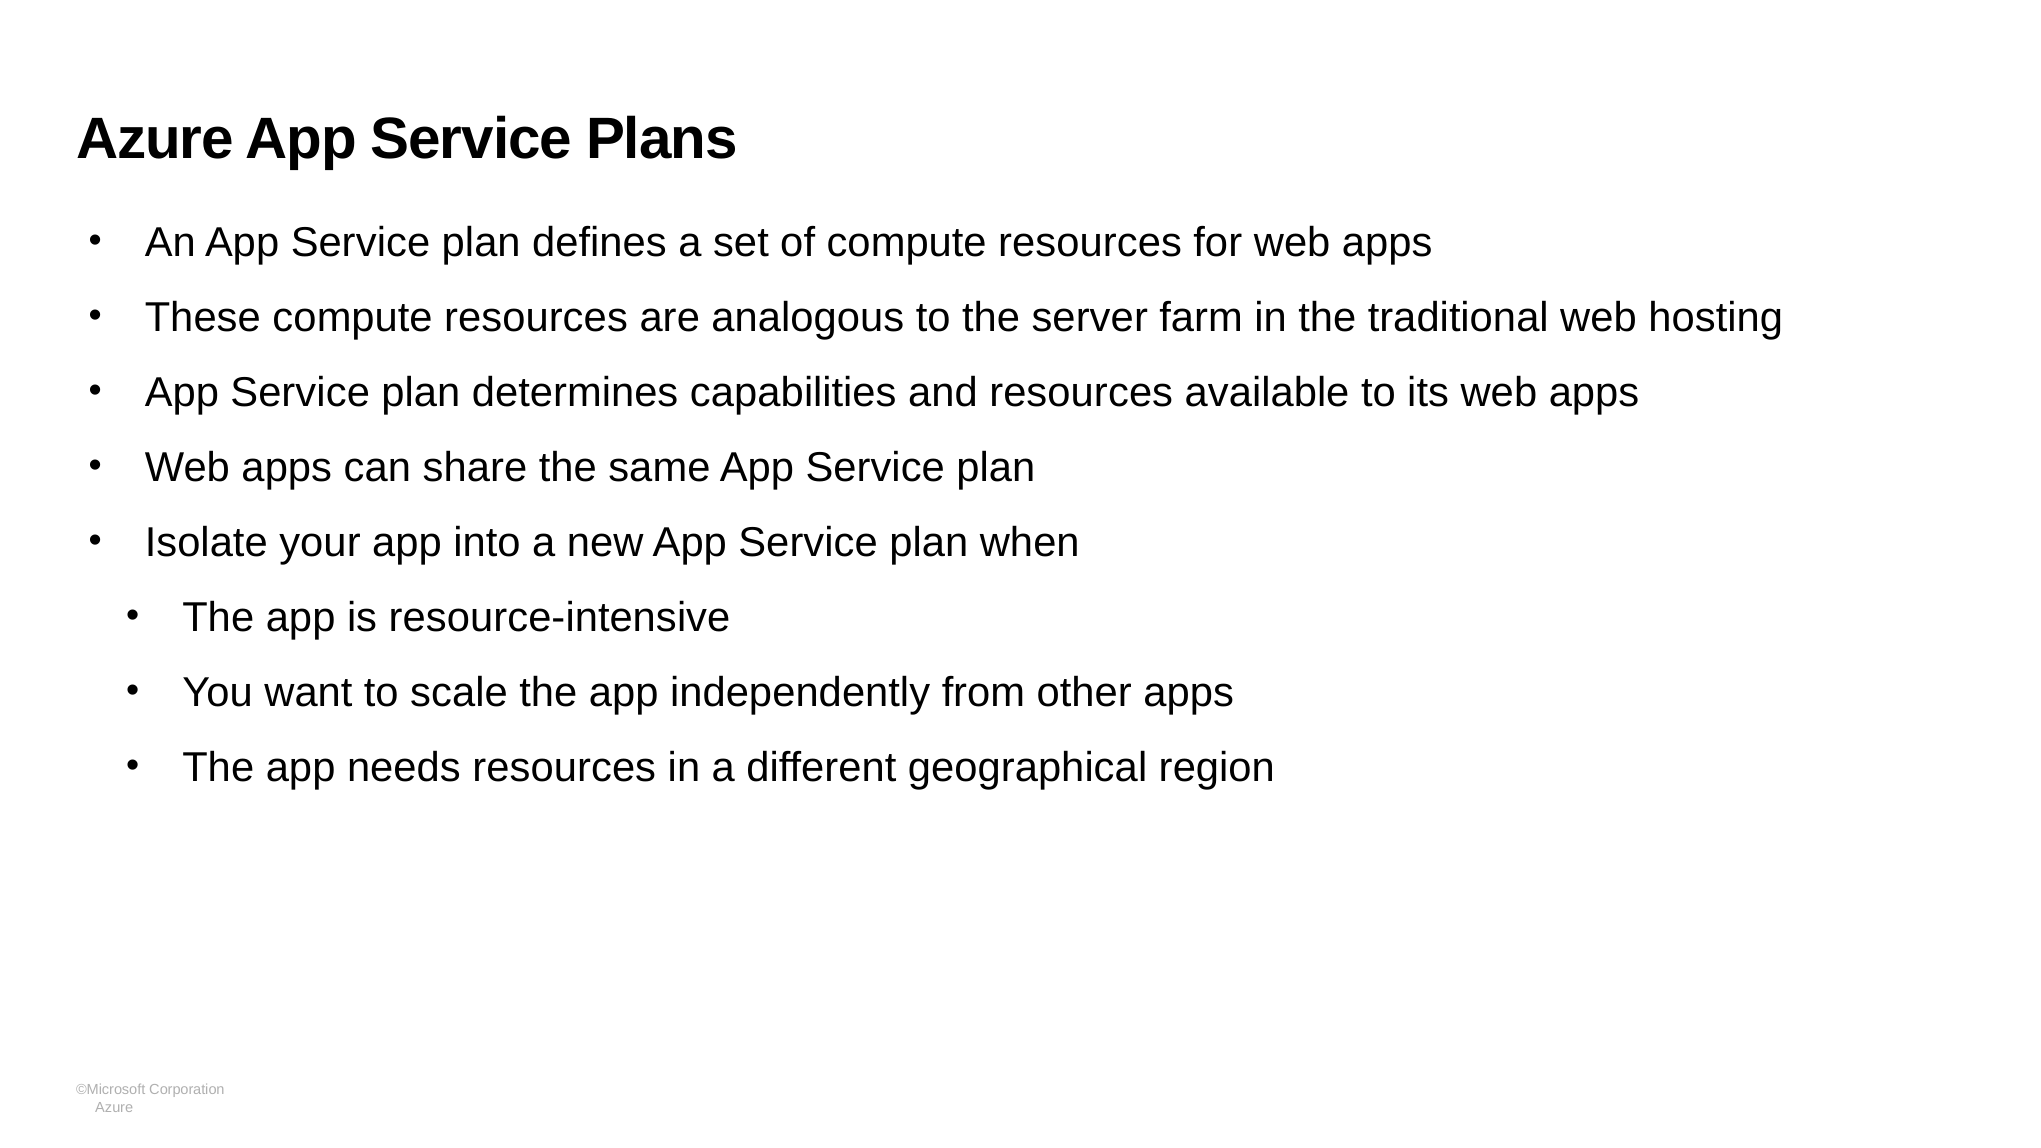

# Azure App Service Plans
An App Service plan defines a set of compute resources for web apps
These compute resources are analogous to the server farm in the traditional web hosting
App Service plan determines capabilities and resources available to its web apps
Web apps can share the same App Service plan
Isolate your app into a new App Service plan when
The app is resource-intensive
You want to scale the app independently from other apps
The app needs resources in a different geographical region